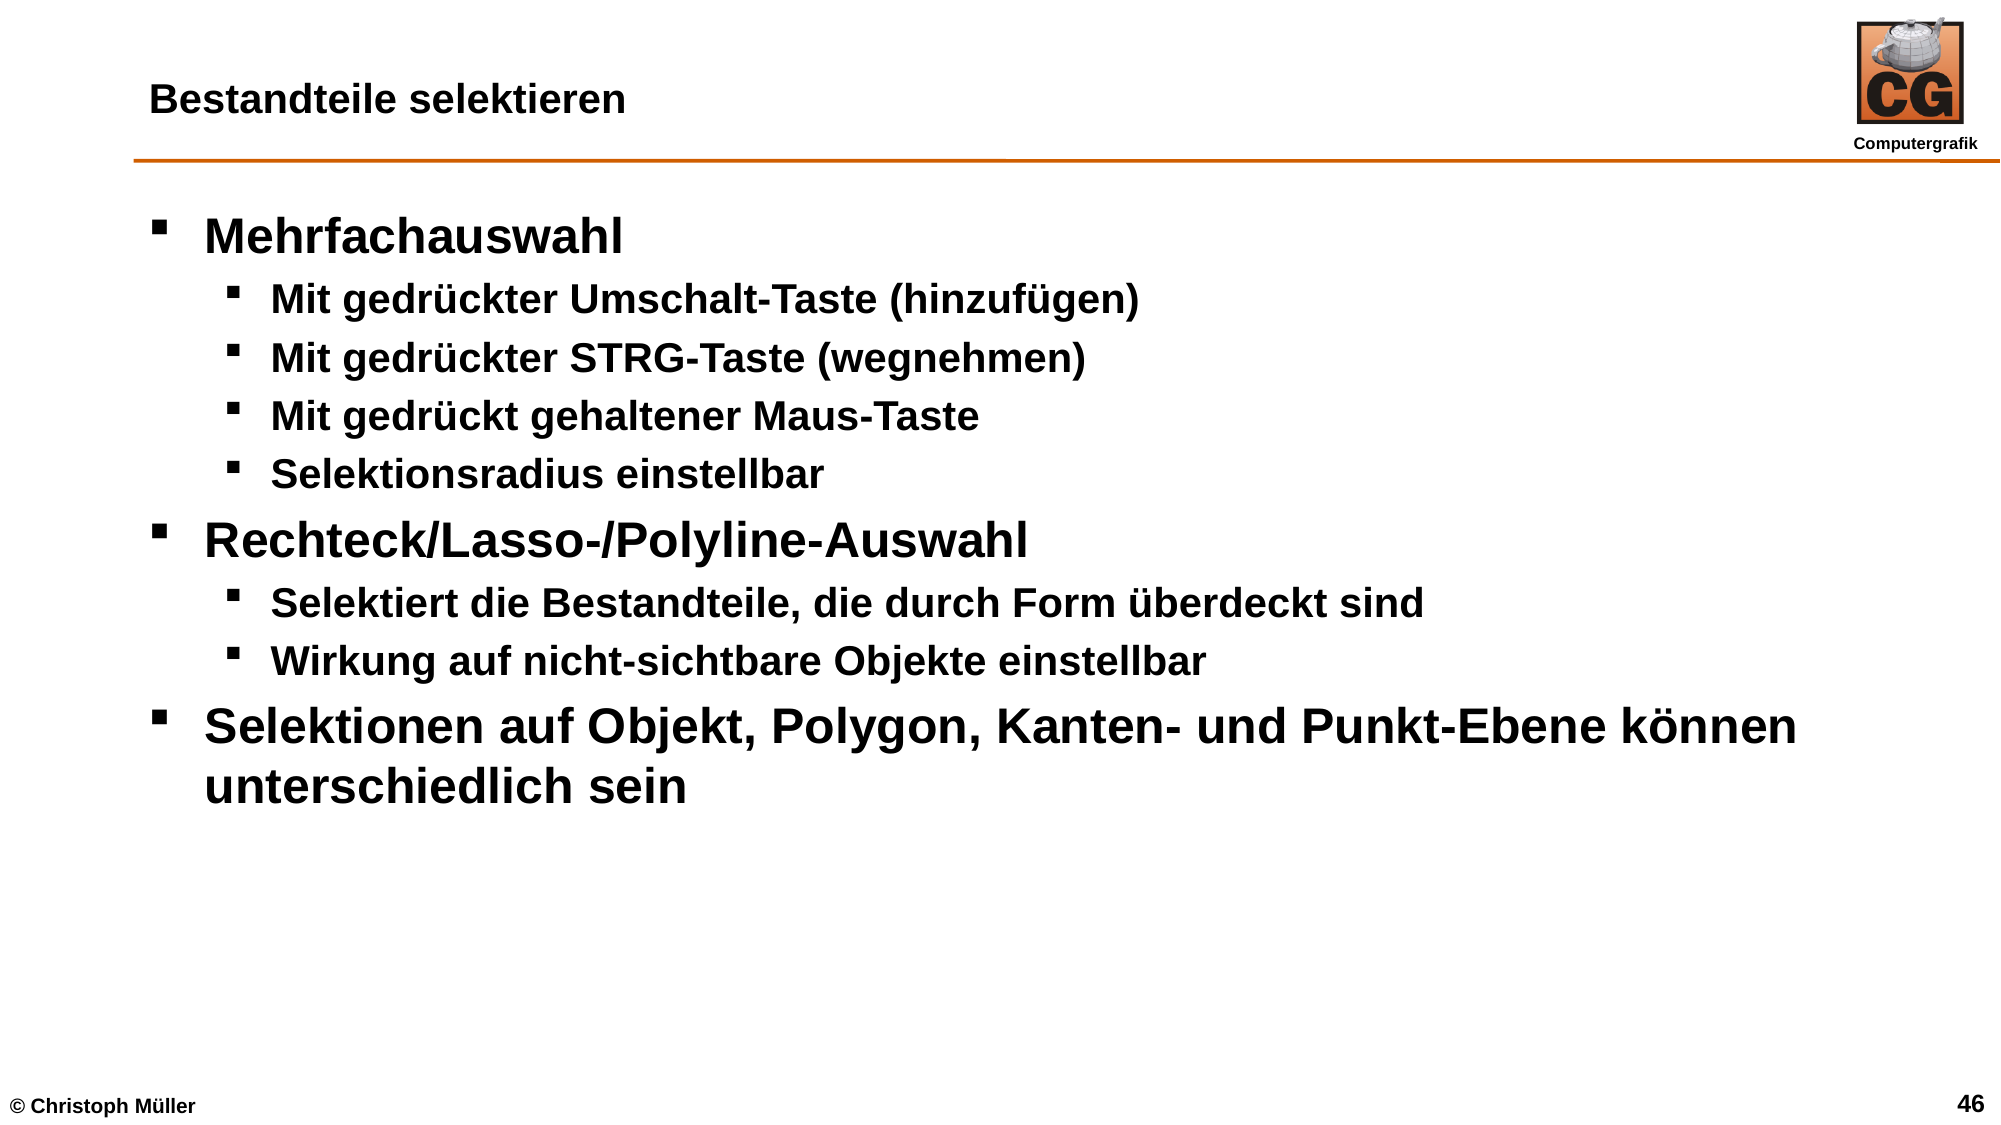

# Bestandteile selektieren
Mehrfachauswahl
Mit gedrückter Umschalt-Taste (hinzufügen)
Mit gedrückter STRG-Taste (wegnehmen)
Mit gedrückt gehaltener Maus-Taste
Selektionsradius einstellbar
Rechteck/Lasso-/Polyline-Auswahl
Selektiert die Bestandteile, die durch Form überdeckt sind
Wirkung auf nicht-sichtbare Objekte einstellbar
Selektionen auf Objekt, Polygon, Kanten- und Punkt-Ebene können unterschiedlich sein